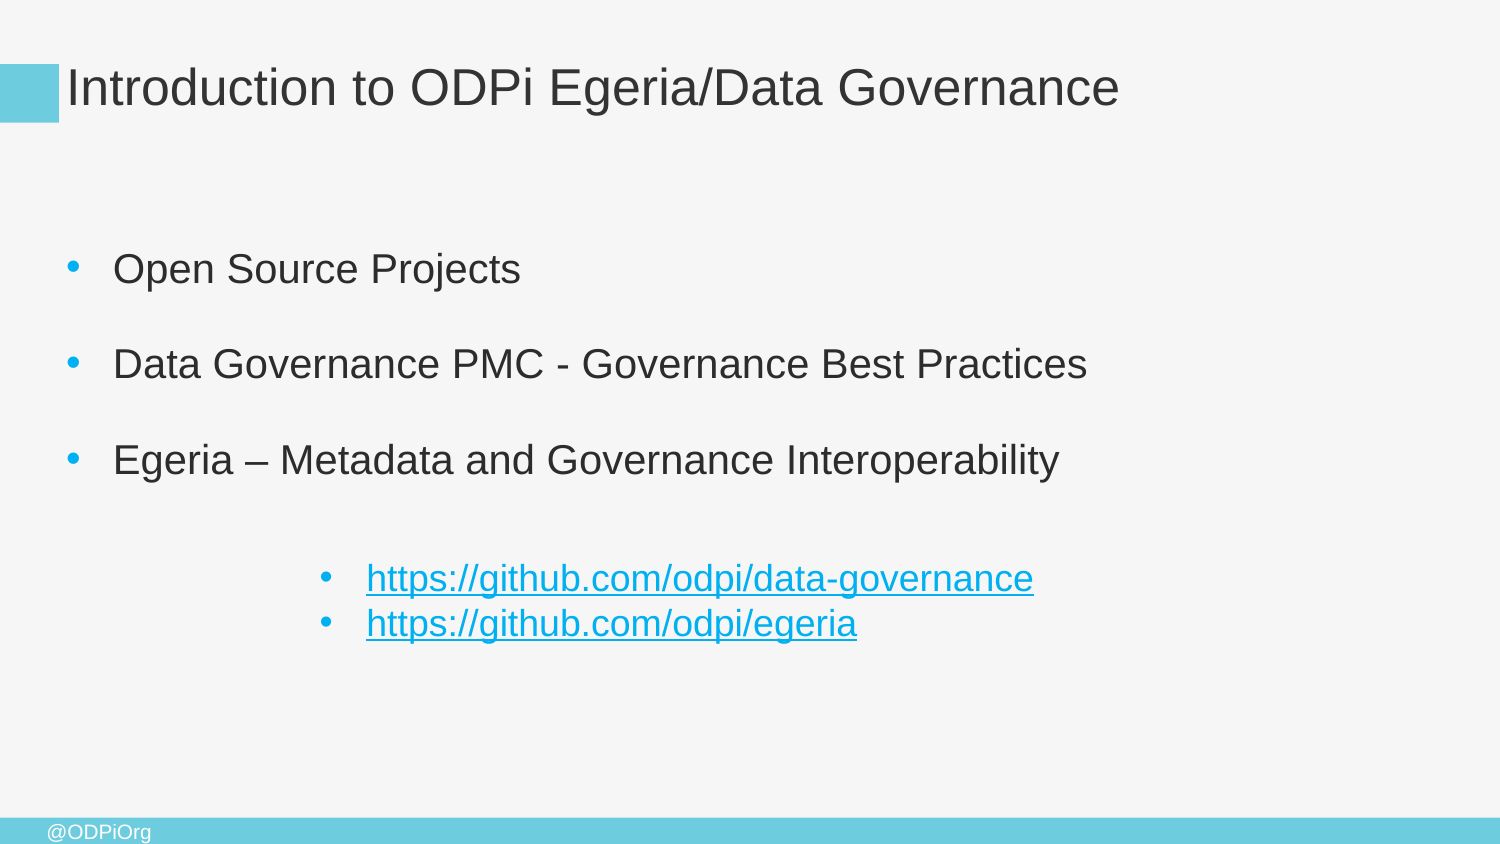

# Introduction to ODPi Egeria/Data Governance

Open Source Projects
Data Governance PMC - Governance Best Practices
Egeria – Metadata and Governance Interoperability

https://github.com/odpi/data-governance
https://github.com/odpi/egeria